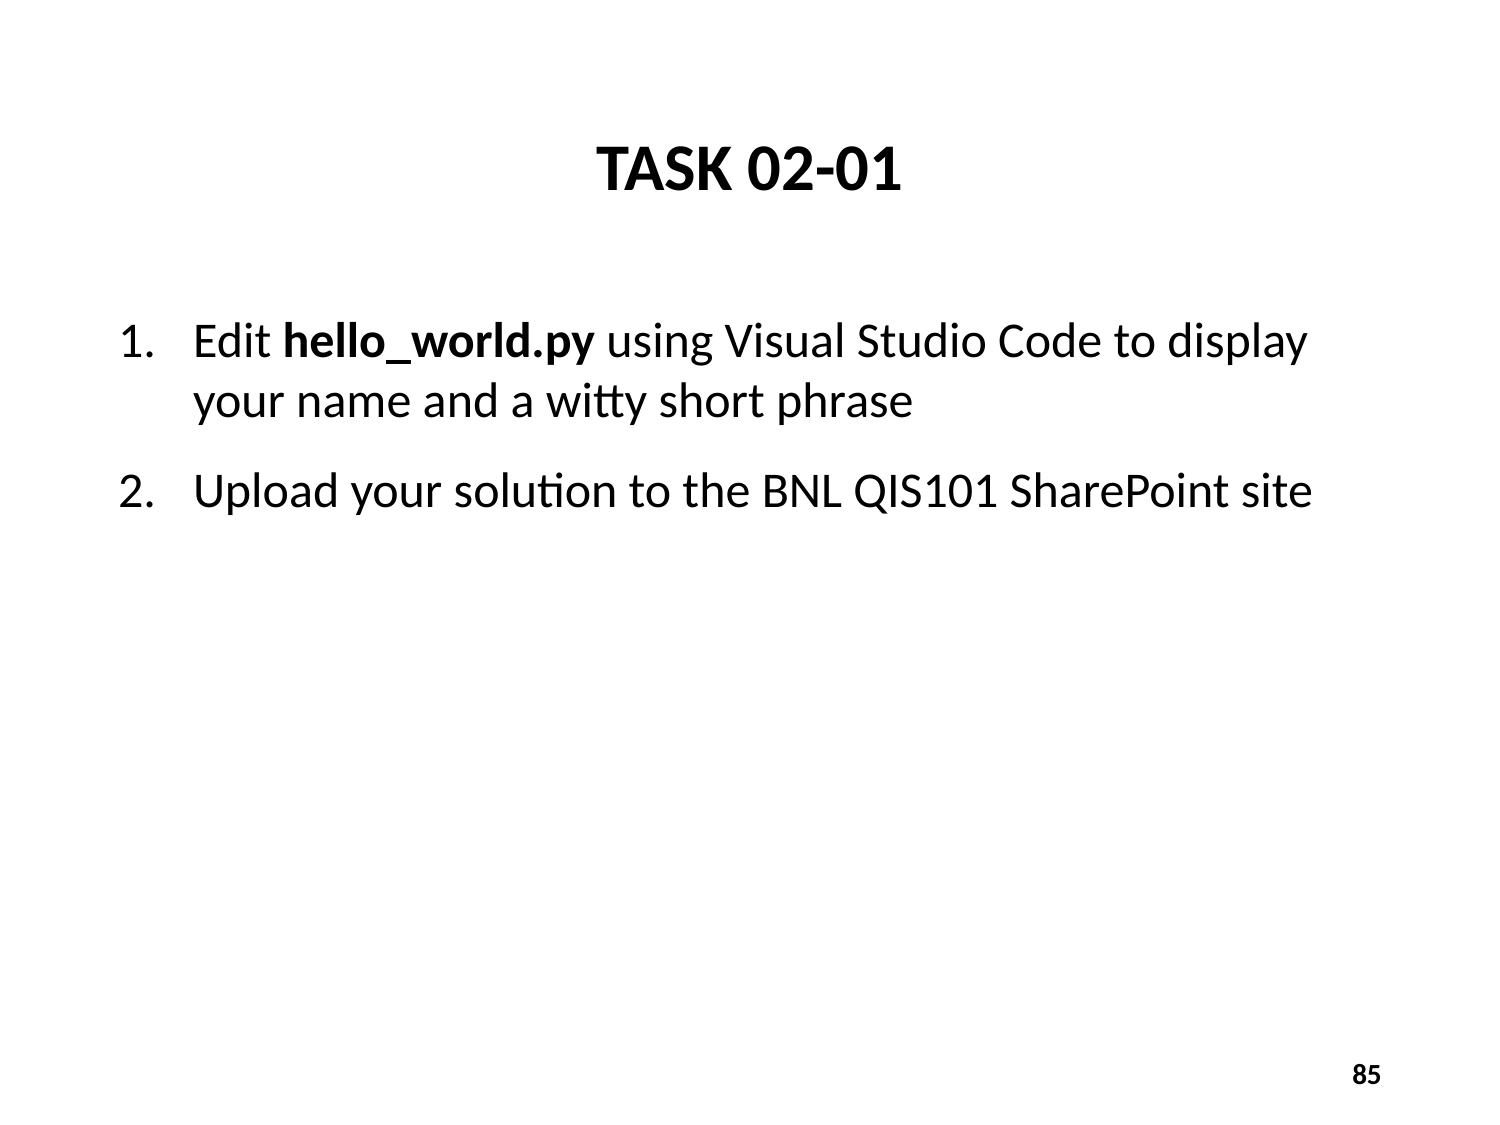

# TASK 02-01
Edit hello_world.py using Visual Studio Code to display your name and a witty short phrase
Upload your solution to the BNL QIS101 SharePoint site
85